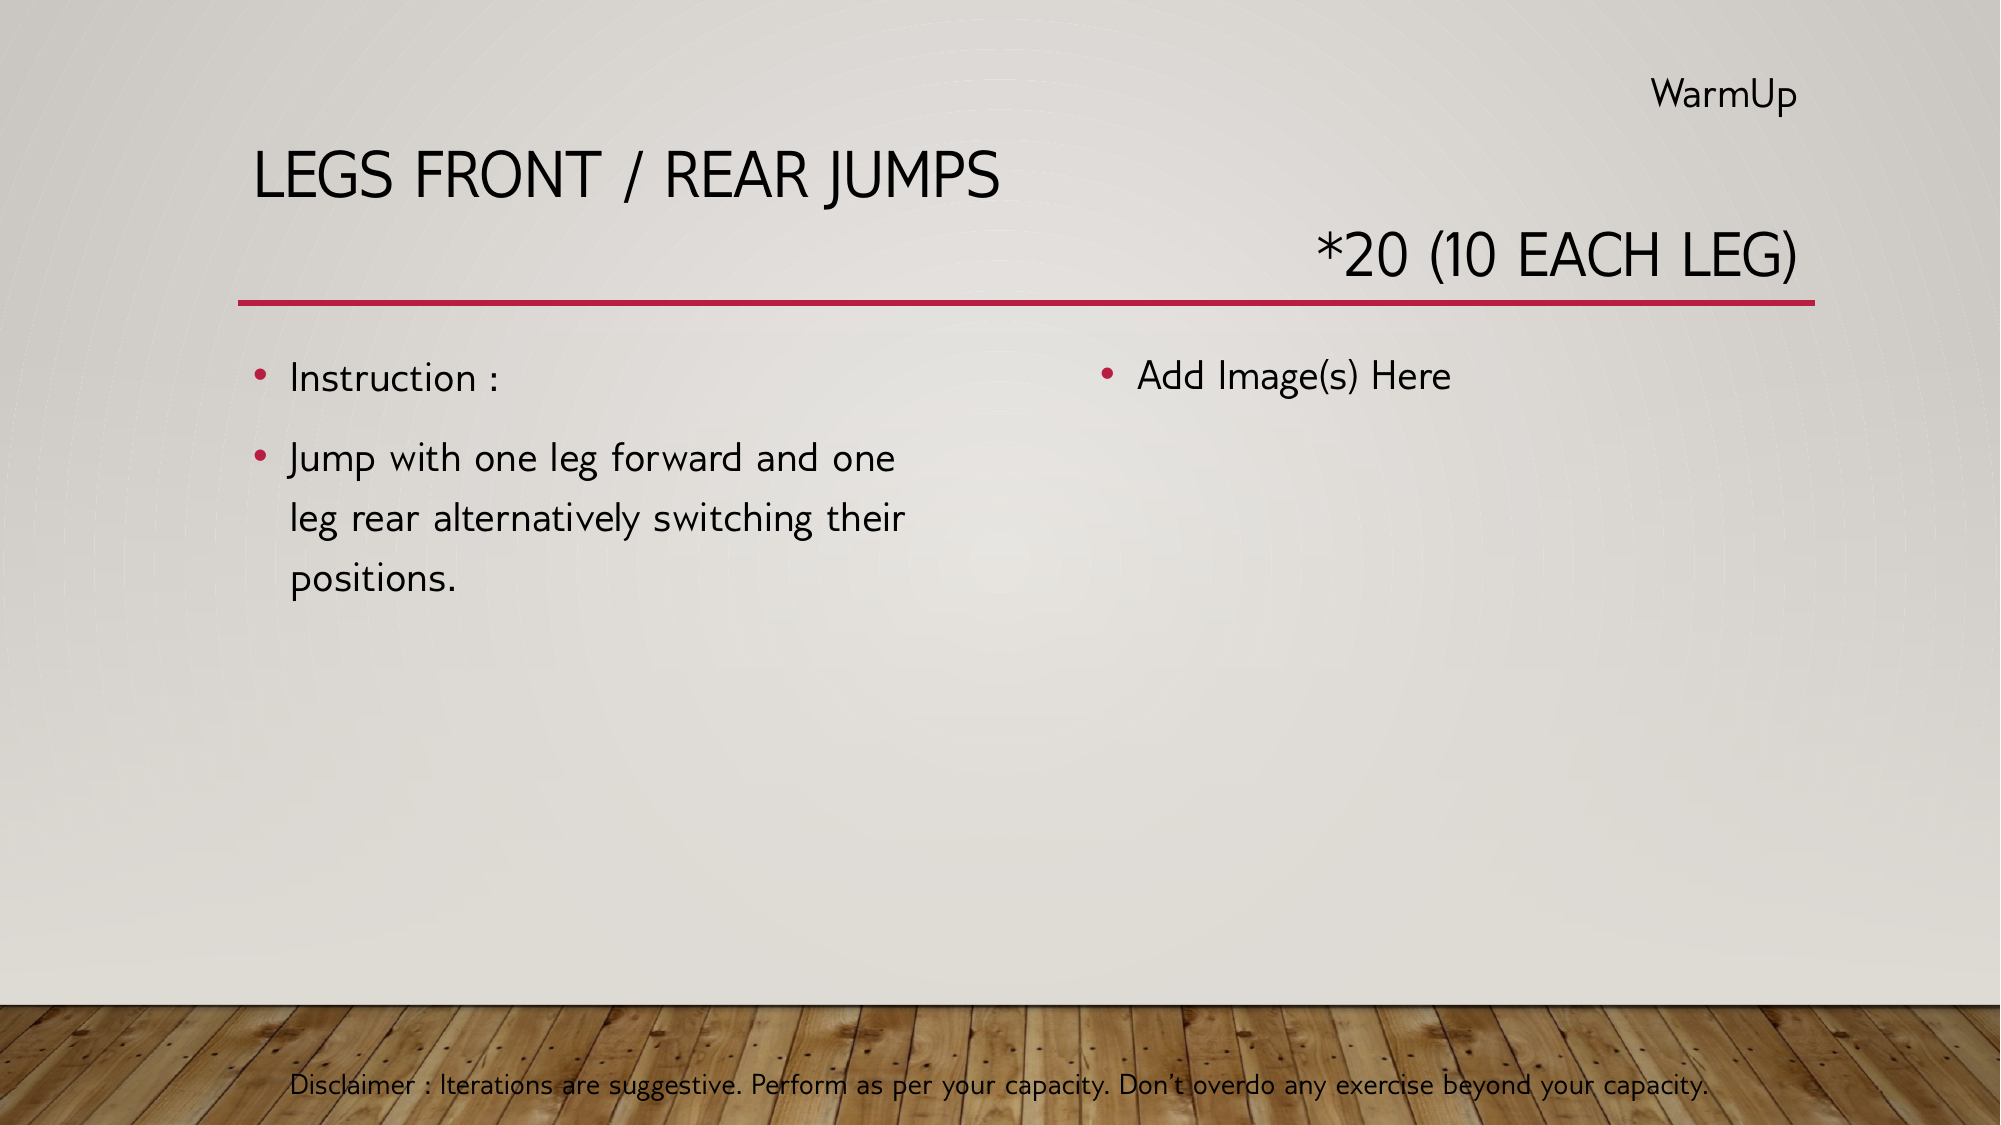

WarmUp
# Legs Front / Rear jumps
*20 (10 each leg)
Add Image(s) Here

Instruction :
Jump with one leg forward and one leg rear alternatively switching their positions.
Disclaimer : Iterations are suggestive. Perform as per your capacity. Don’t overdo any exercise beyond your capacity.